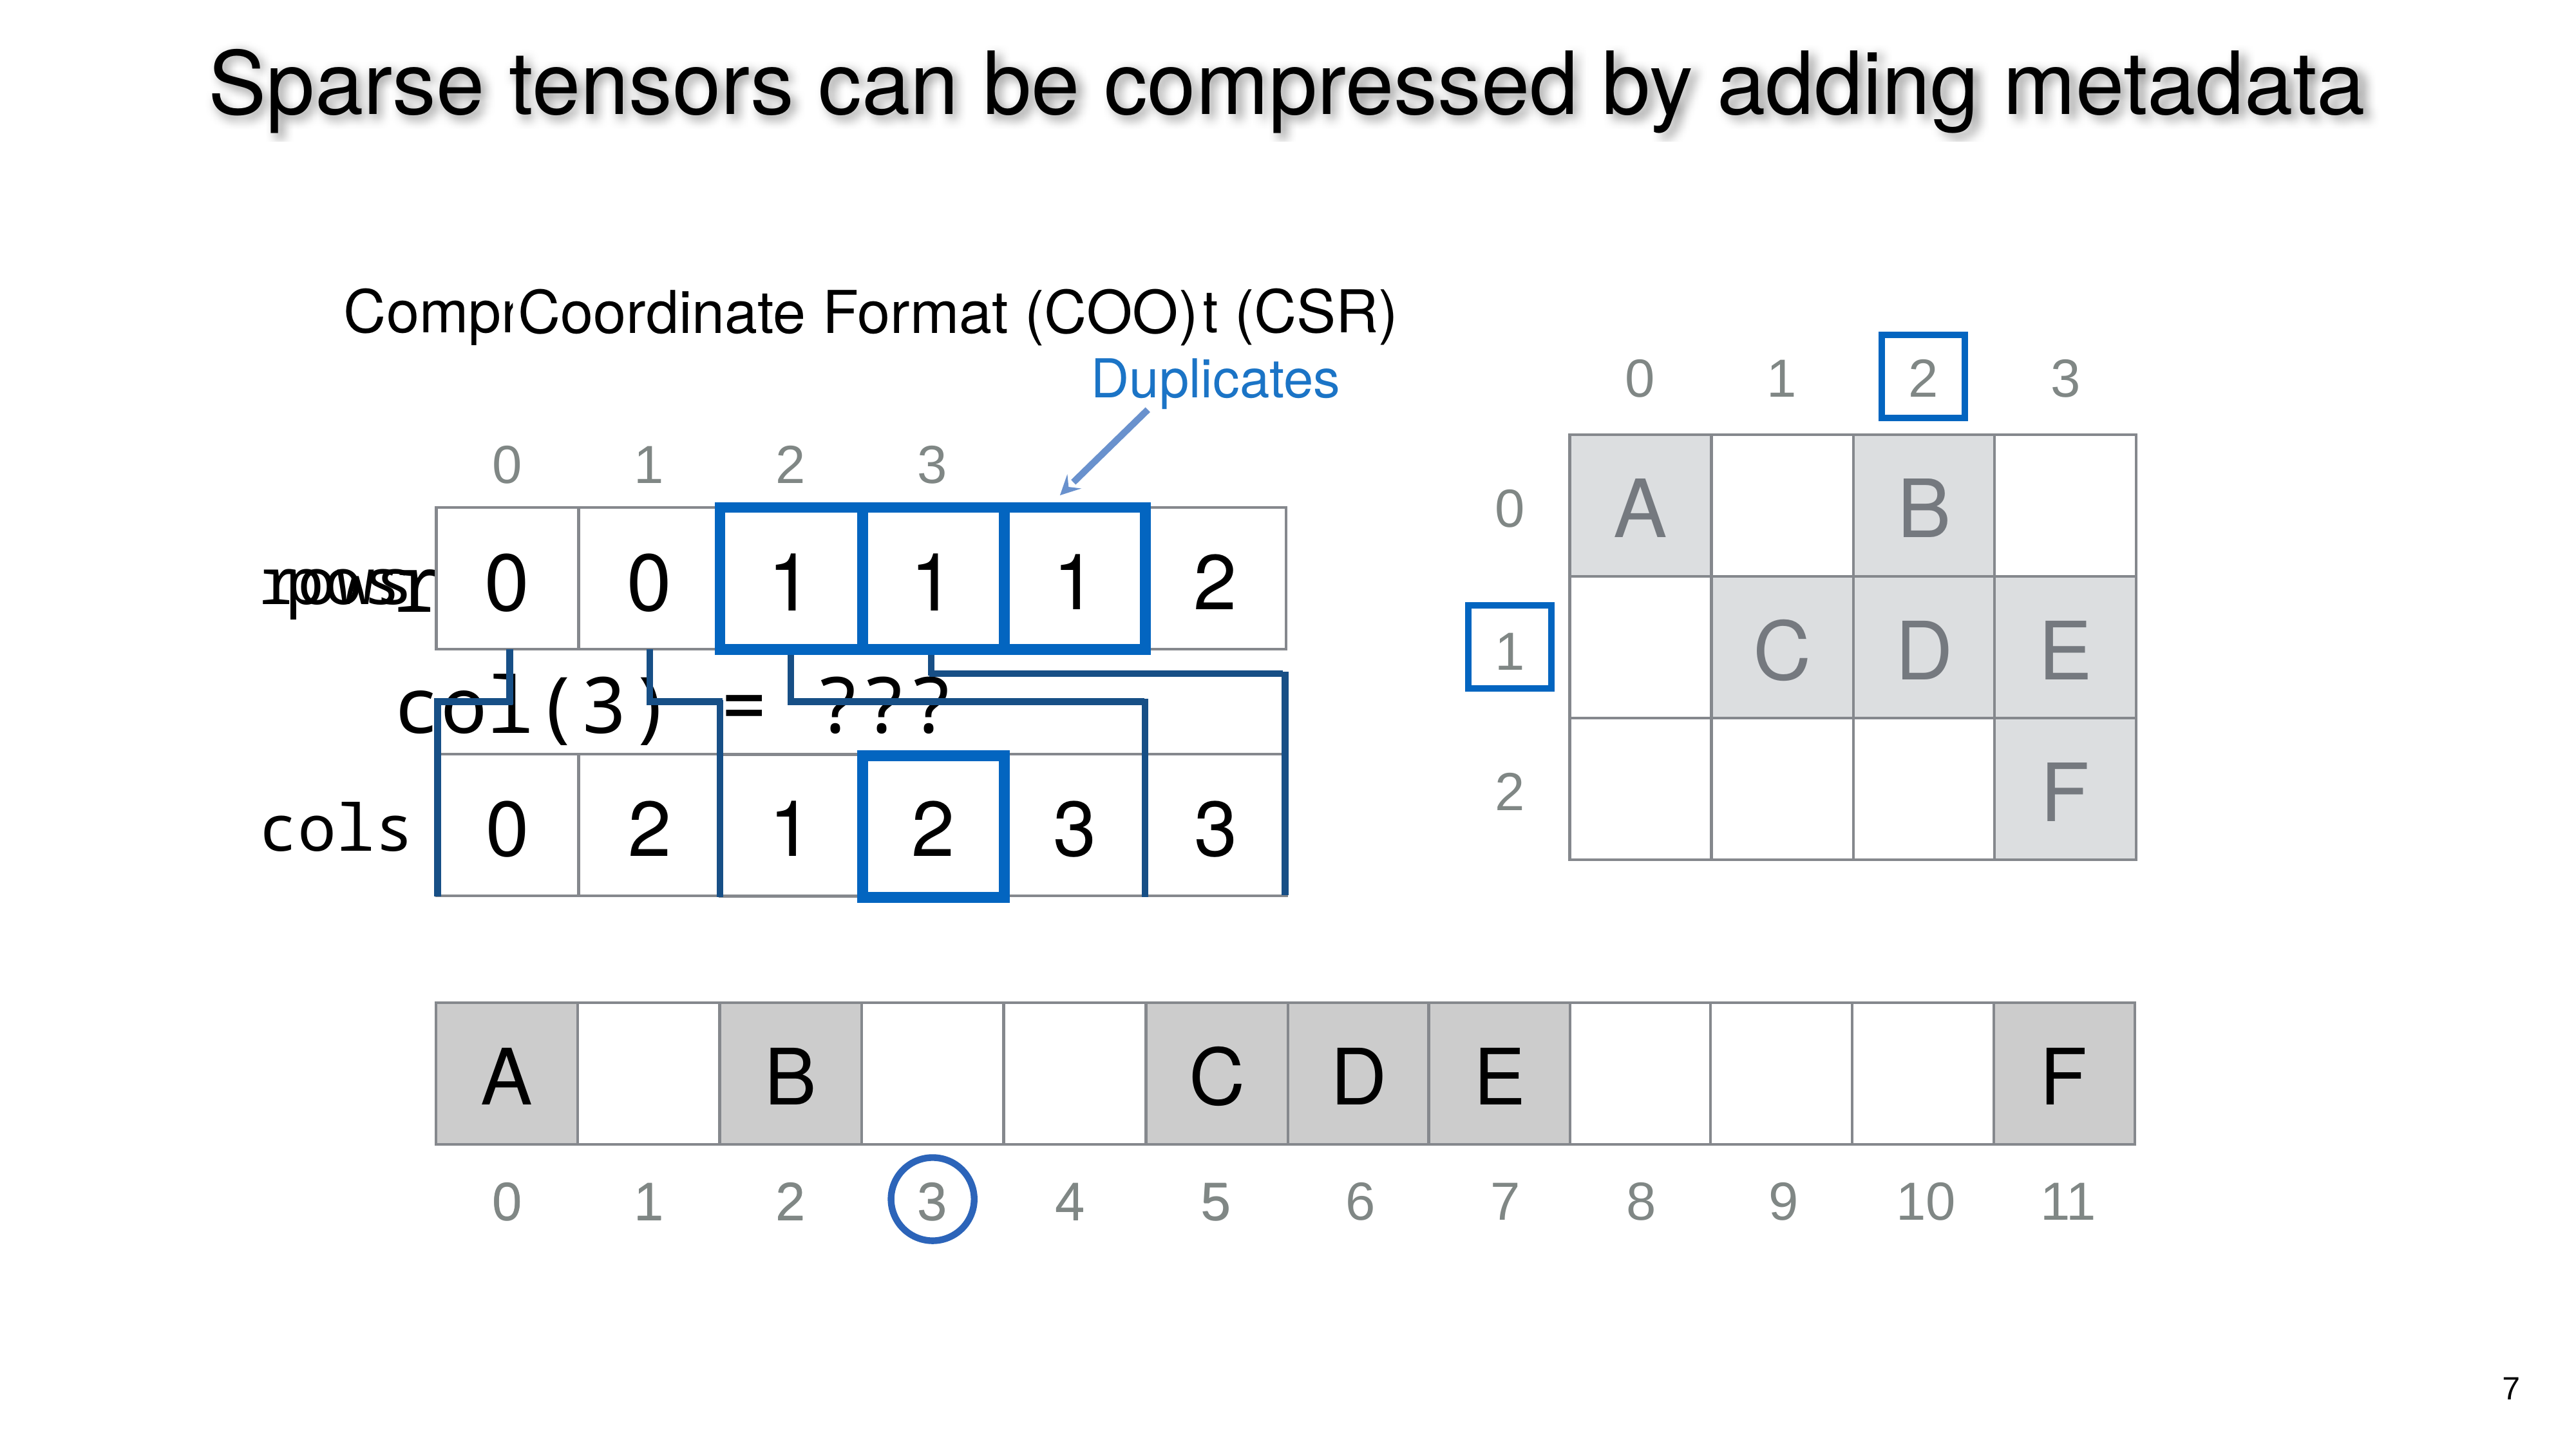

# Sparse tensors can be compressed by adding metadata
Compressed Sparse Row Format (CSR)
Coordinate Format (COO)
Duplicates

0
1
2
3

0
1
2
3
A

B

C
D
E

F
0
1
2
0
2
5
6
0
0
1
1
1
2

row(3) = ???
pos
rows

col(3) = ???
0
2
2
3
3
1

cols

0
1
2
3
4
5
6
7
8
9
10
11
A
B
C
D
E
F

0
1
2
3
4
5
7